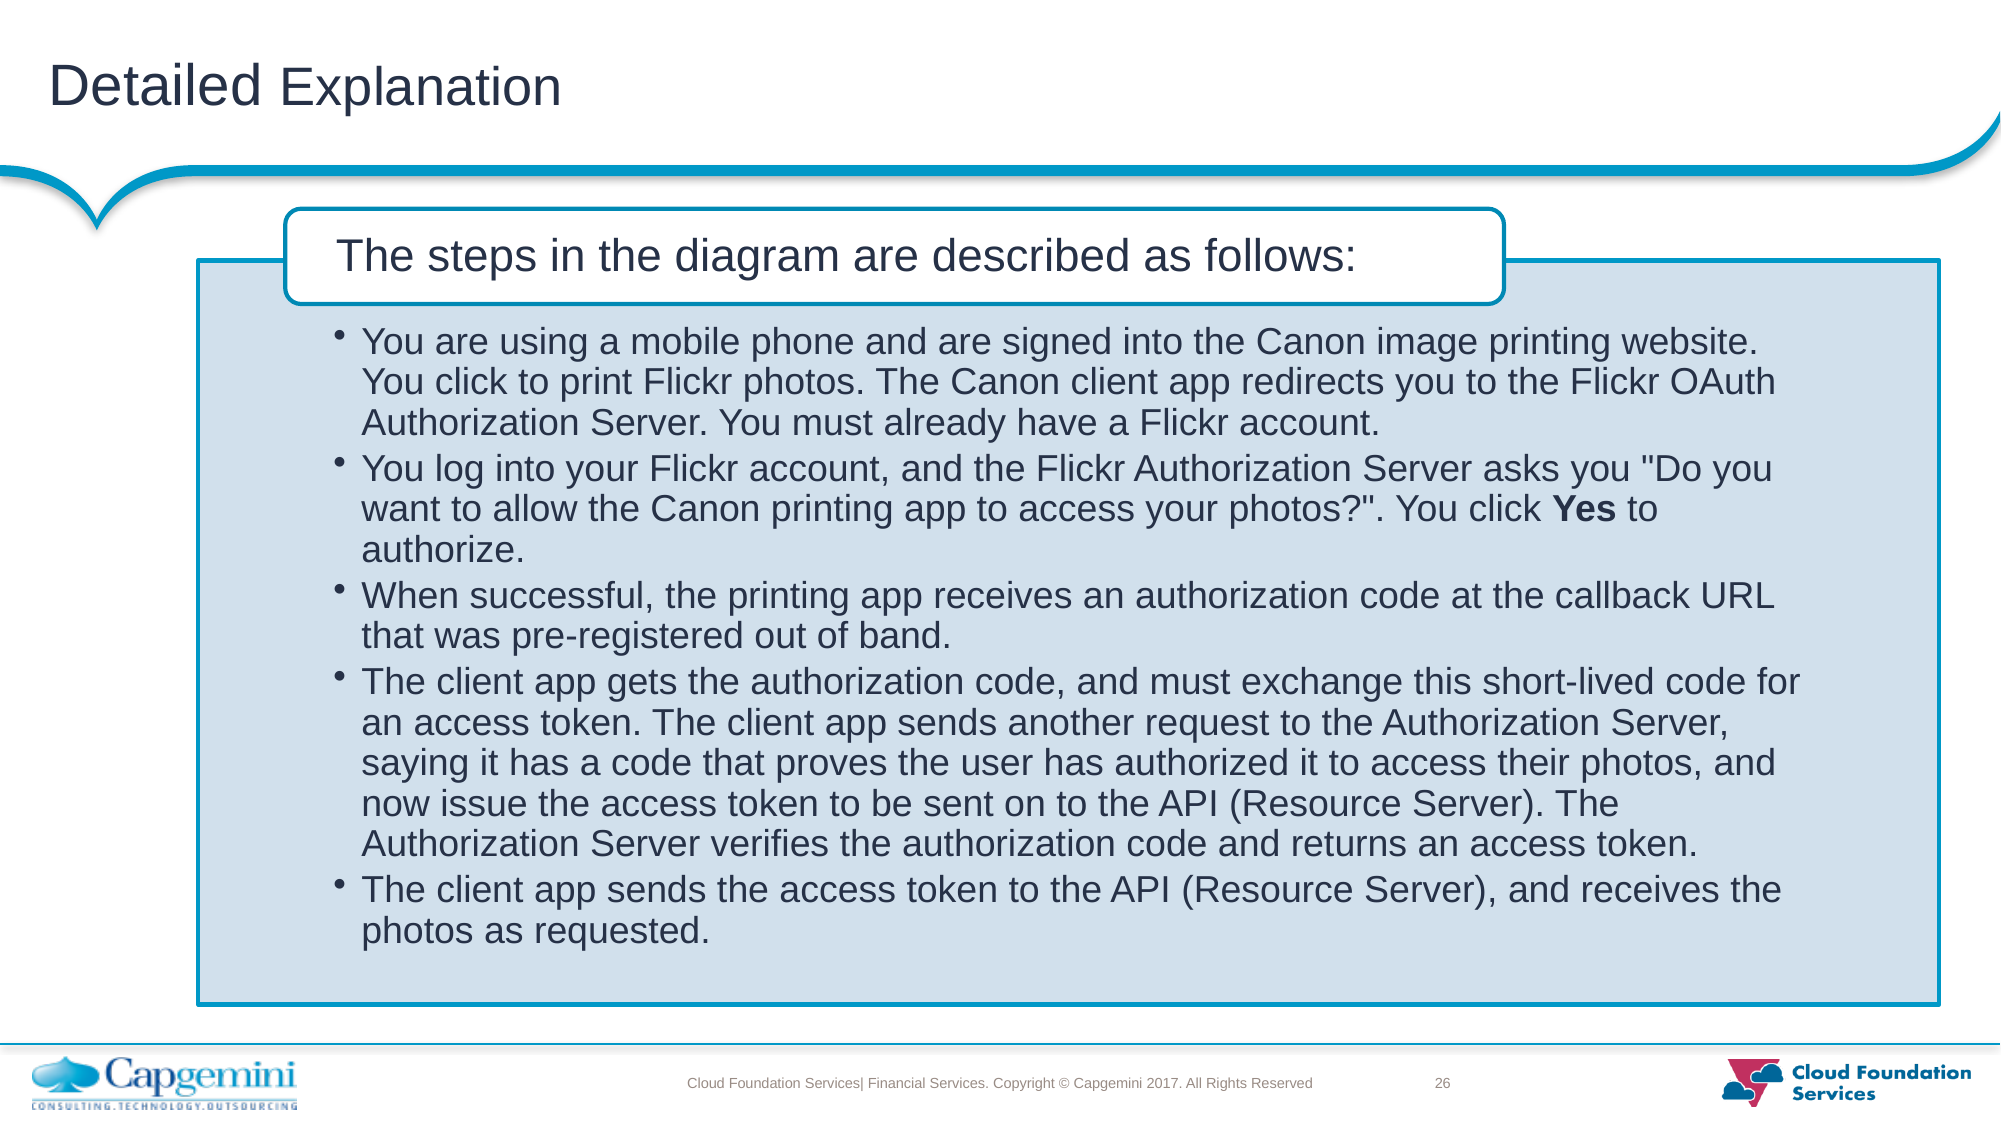

# Detailed Explanation
You are using a mobile phone and are signed into the Canon image printing website. You click to print Flickr photos. The Canon client app redirects you to the Flickr OAuth Authorization Server. You must already have a Flickr account.
You log into your Flickr account, and the Flickr Authorization Server asks you "Do you want to allow the Canon printing app to access your photos?". You click Yes to authorize.
When successful, the printing app receives an authorization code at the callback URL that was pre-registered out of band.
The client app gets the authorization code, and must exchange this short-lived code for an access token. The client app sends another request to the Authorization Server, saying it has a code that proves the user has authorized it to access their photos, and now issue the access token to be sent on to the API (Resource Server). The Authorization Server verifies the authorization code and returns an access token.
The client app sends the access token to the API (Resource Server), and receives the photos as requested.

The steps in the diagram are described as follows: